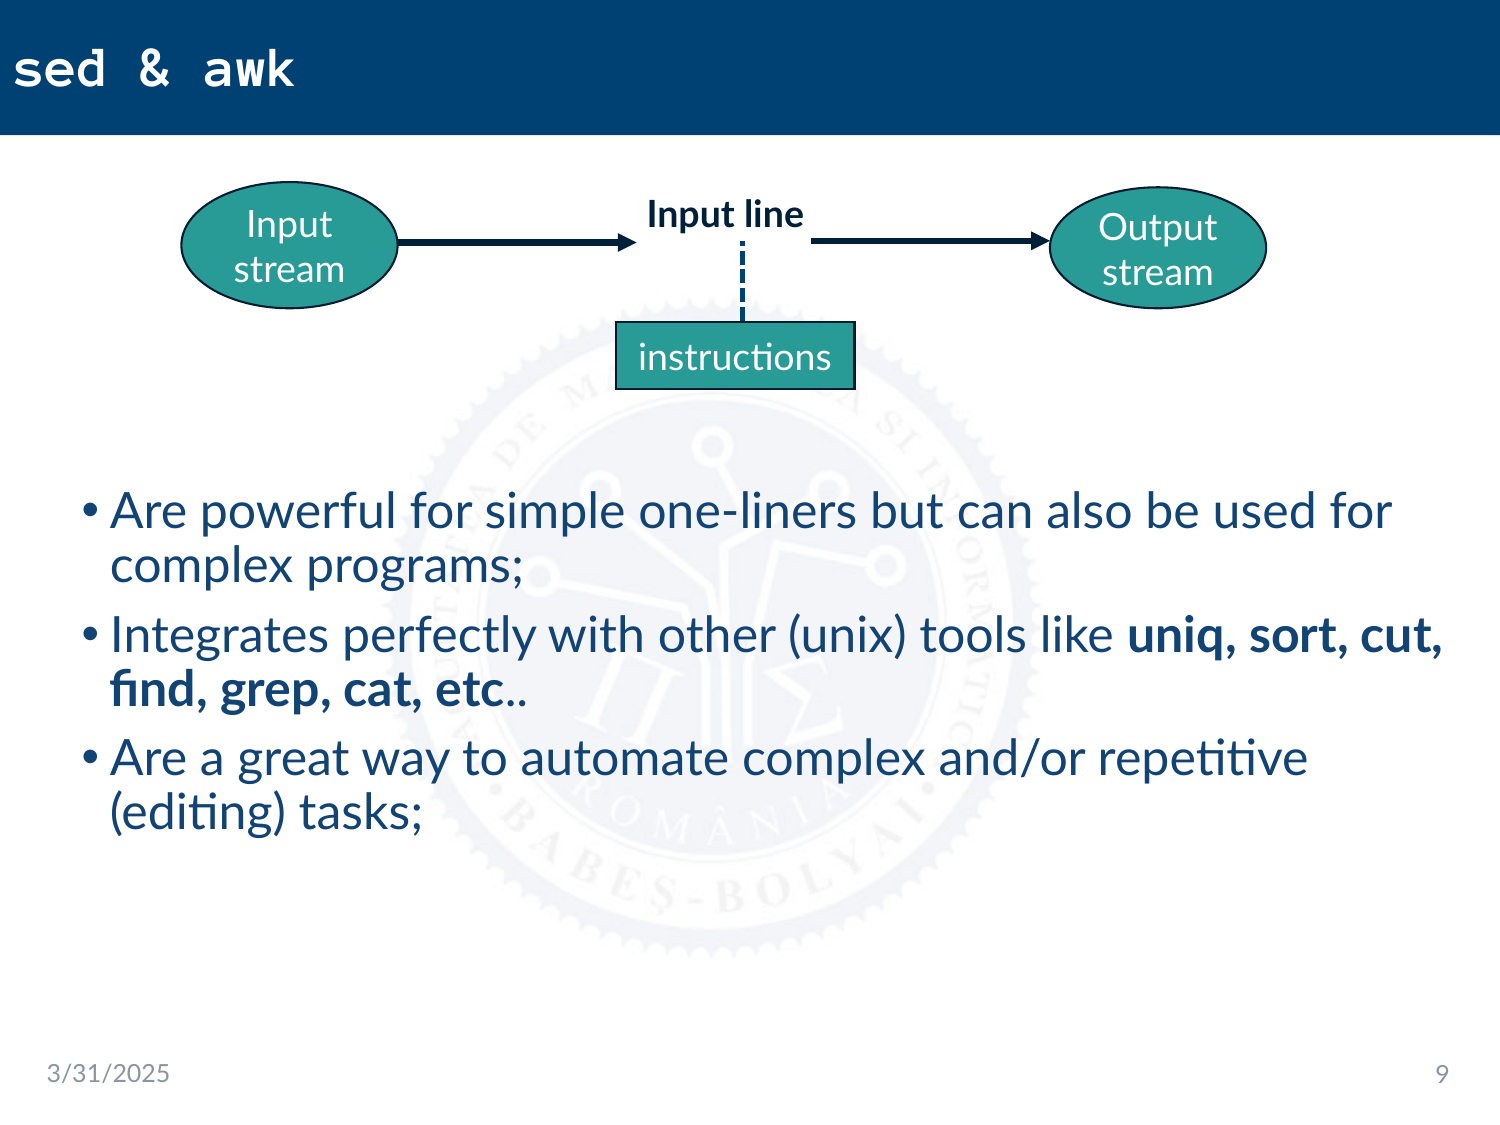

sed & awk
Input stream
Input line
Output stream
instructions
Are powerful for simple one-liners but can also be used for complex programs;
Integrates perfectly with other (unix) tools like uniq, sort, cut, find, grep, cat, etc..
Are a great way to automate complex and/or repetitive (editing) tasks;
3/31/2025
9